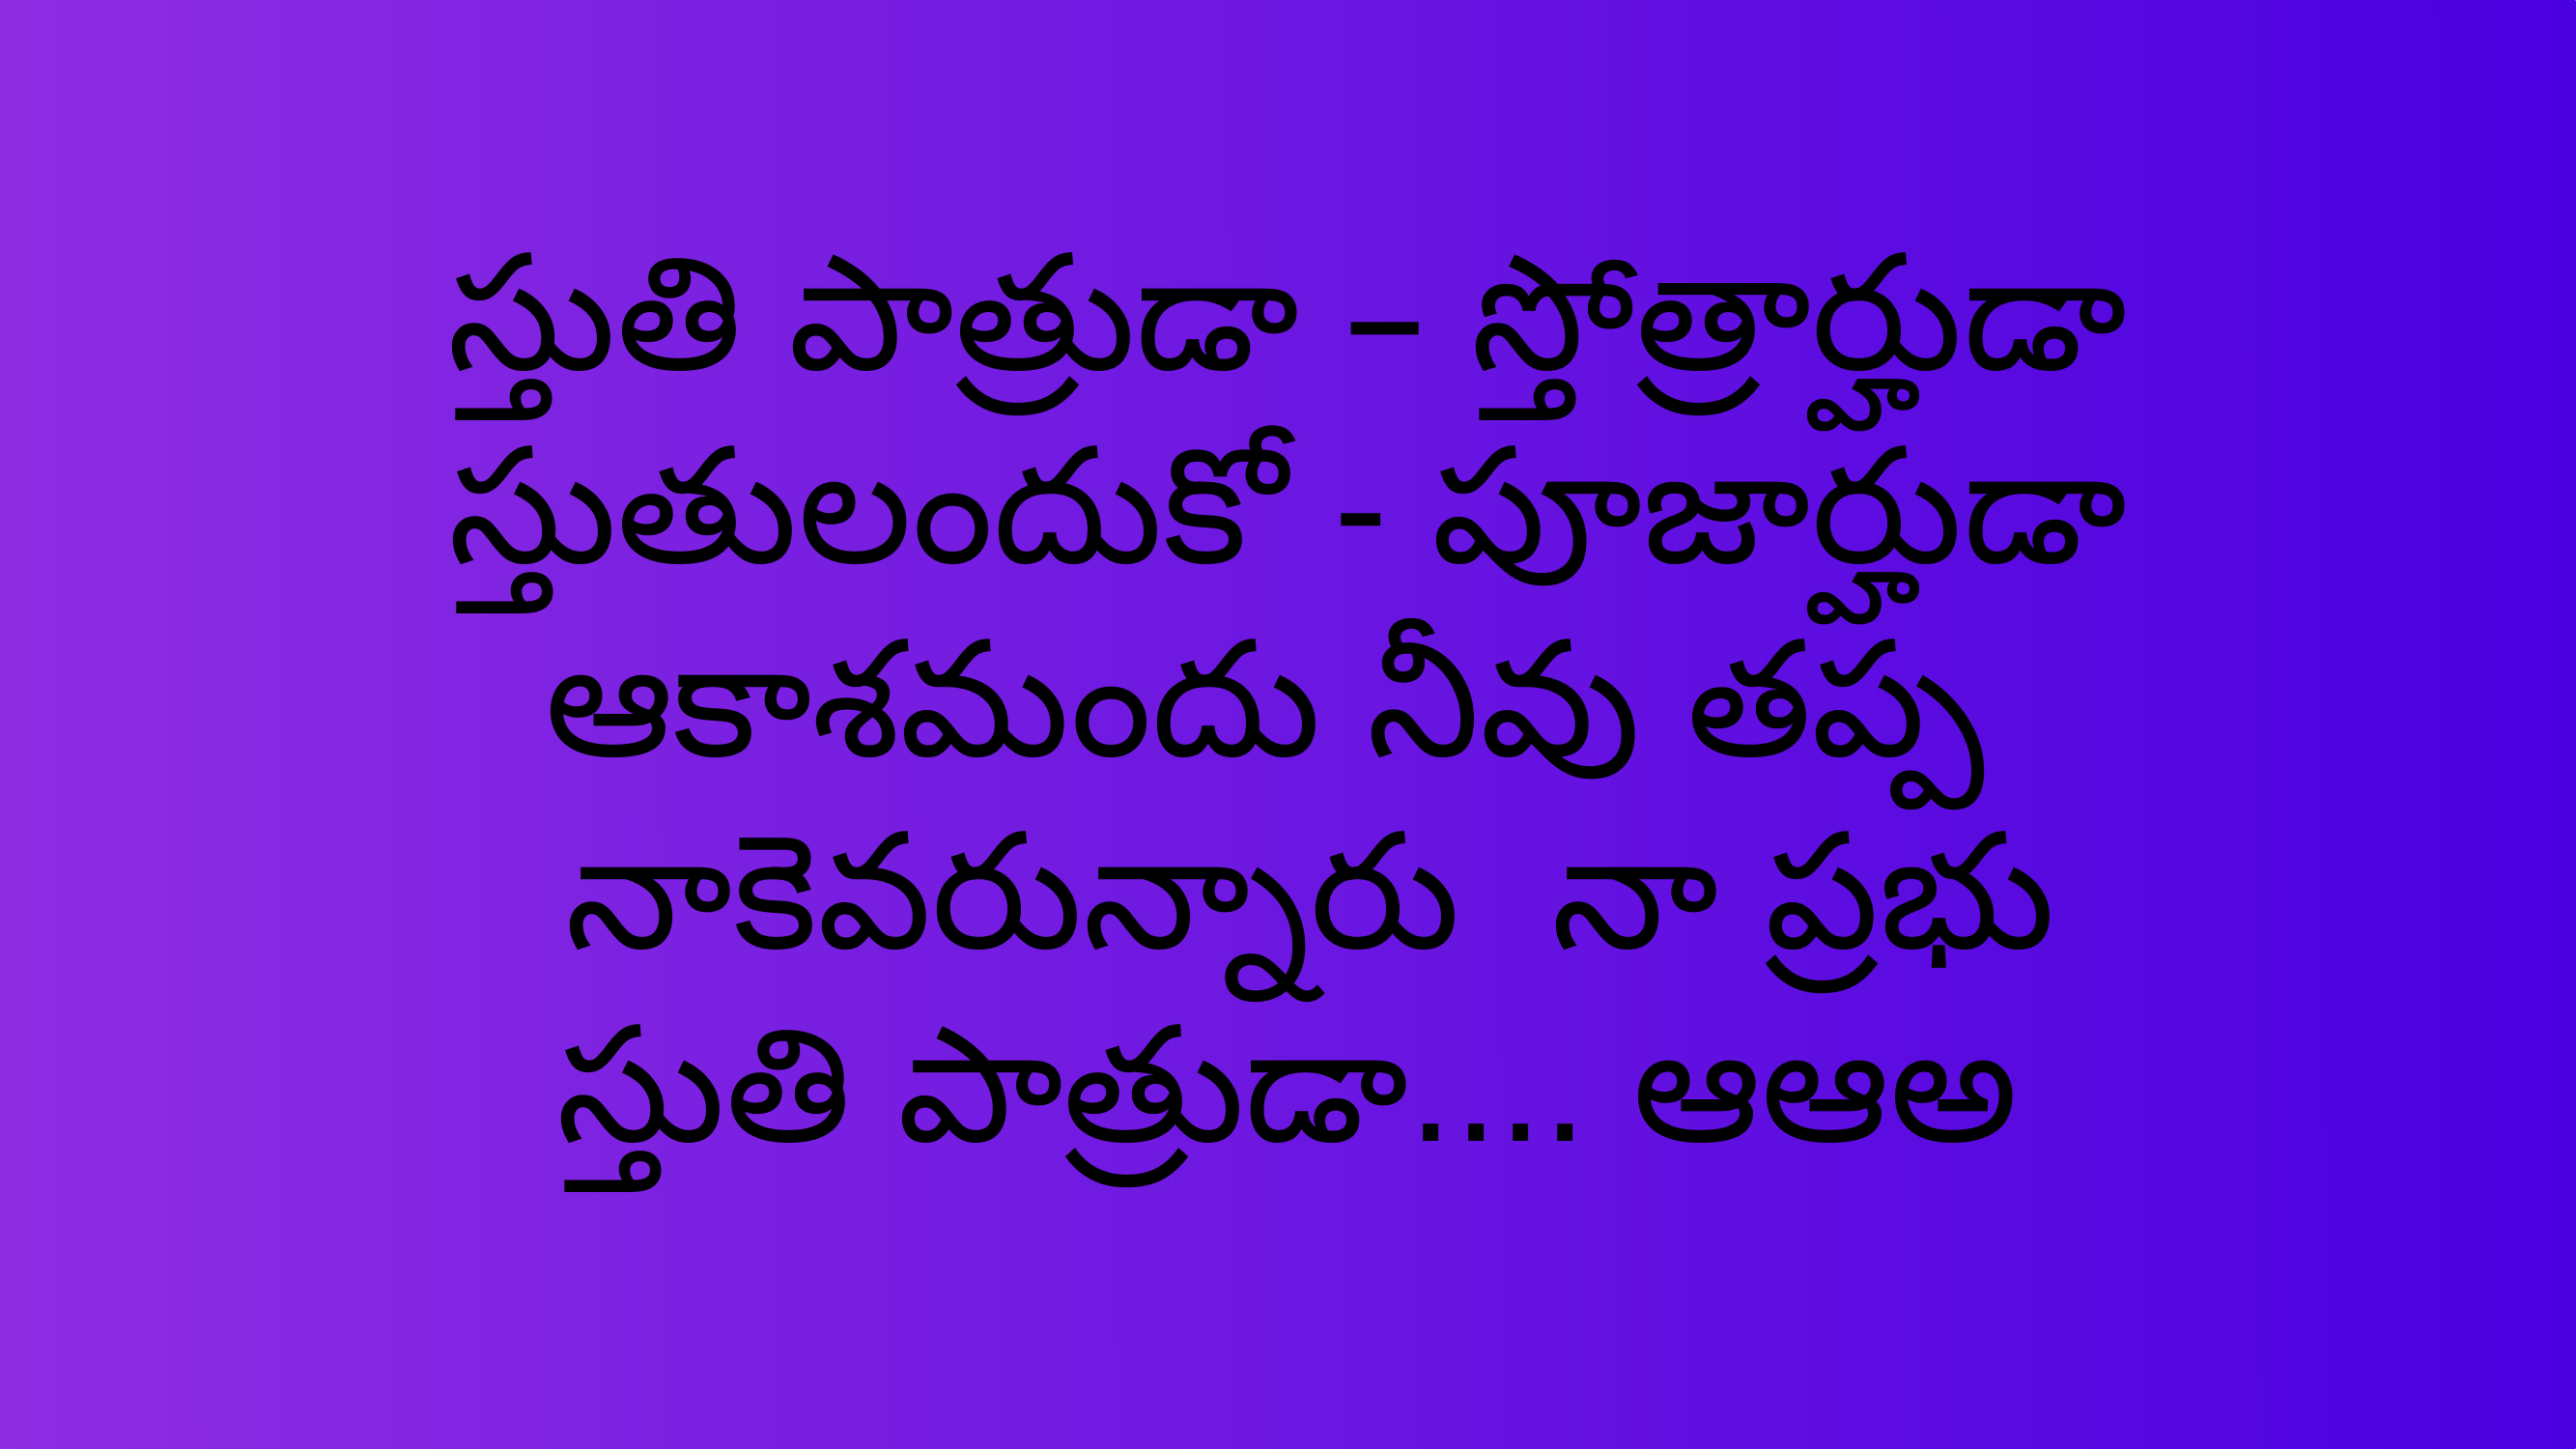

స్తుతి పాత్రుడా – స్తోత్రార్హుడా
స్తుతులందుకో - పూజార్హుడా
ఆకాశమందు నీవు తప్ప
 నాకెవరున్నారు  నా ప్రభు
స్తుతి పాత్రుడా.... ఆఆఅ